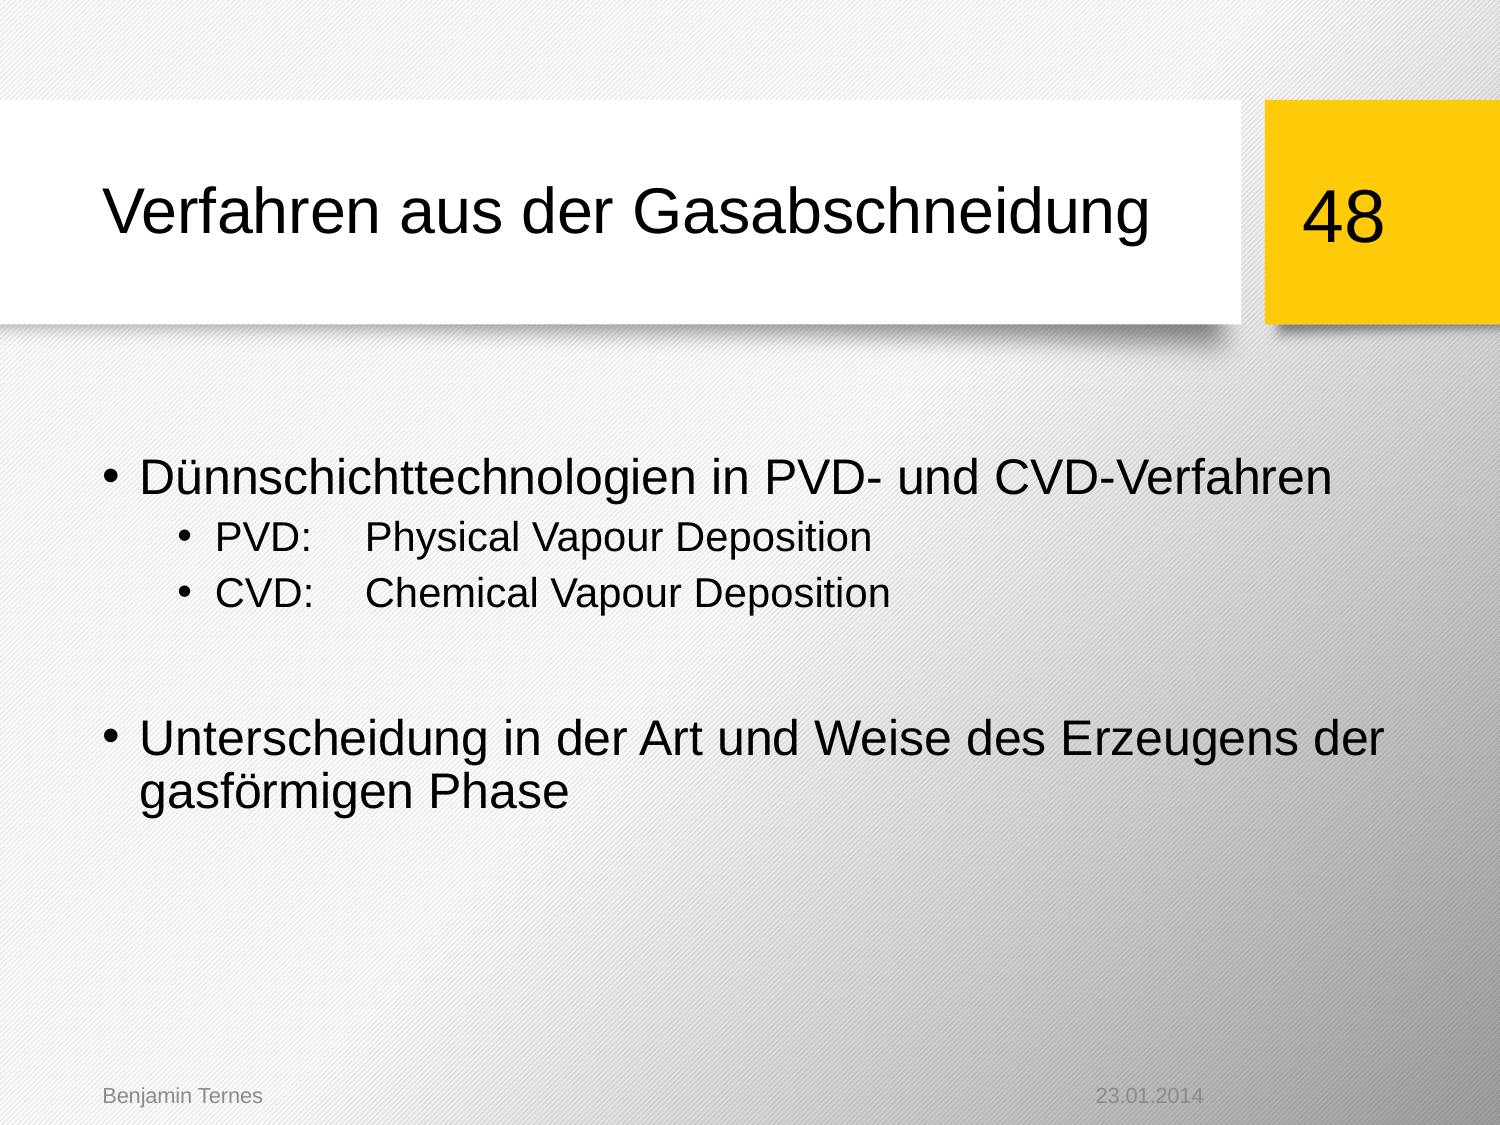

# Verfahren aus der Gasabschneidung
48
Dünnschichttechnologien in PVD- und CVD-Verfahren
PVD: 	Physical Vapour Deposition
CVD:	Chemical Vapour Deposition

Unterscheidung in der Art und Weise des Erzeugens der gasförmigen Phase

23.01.2014
Benjamin Ternes